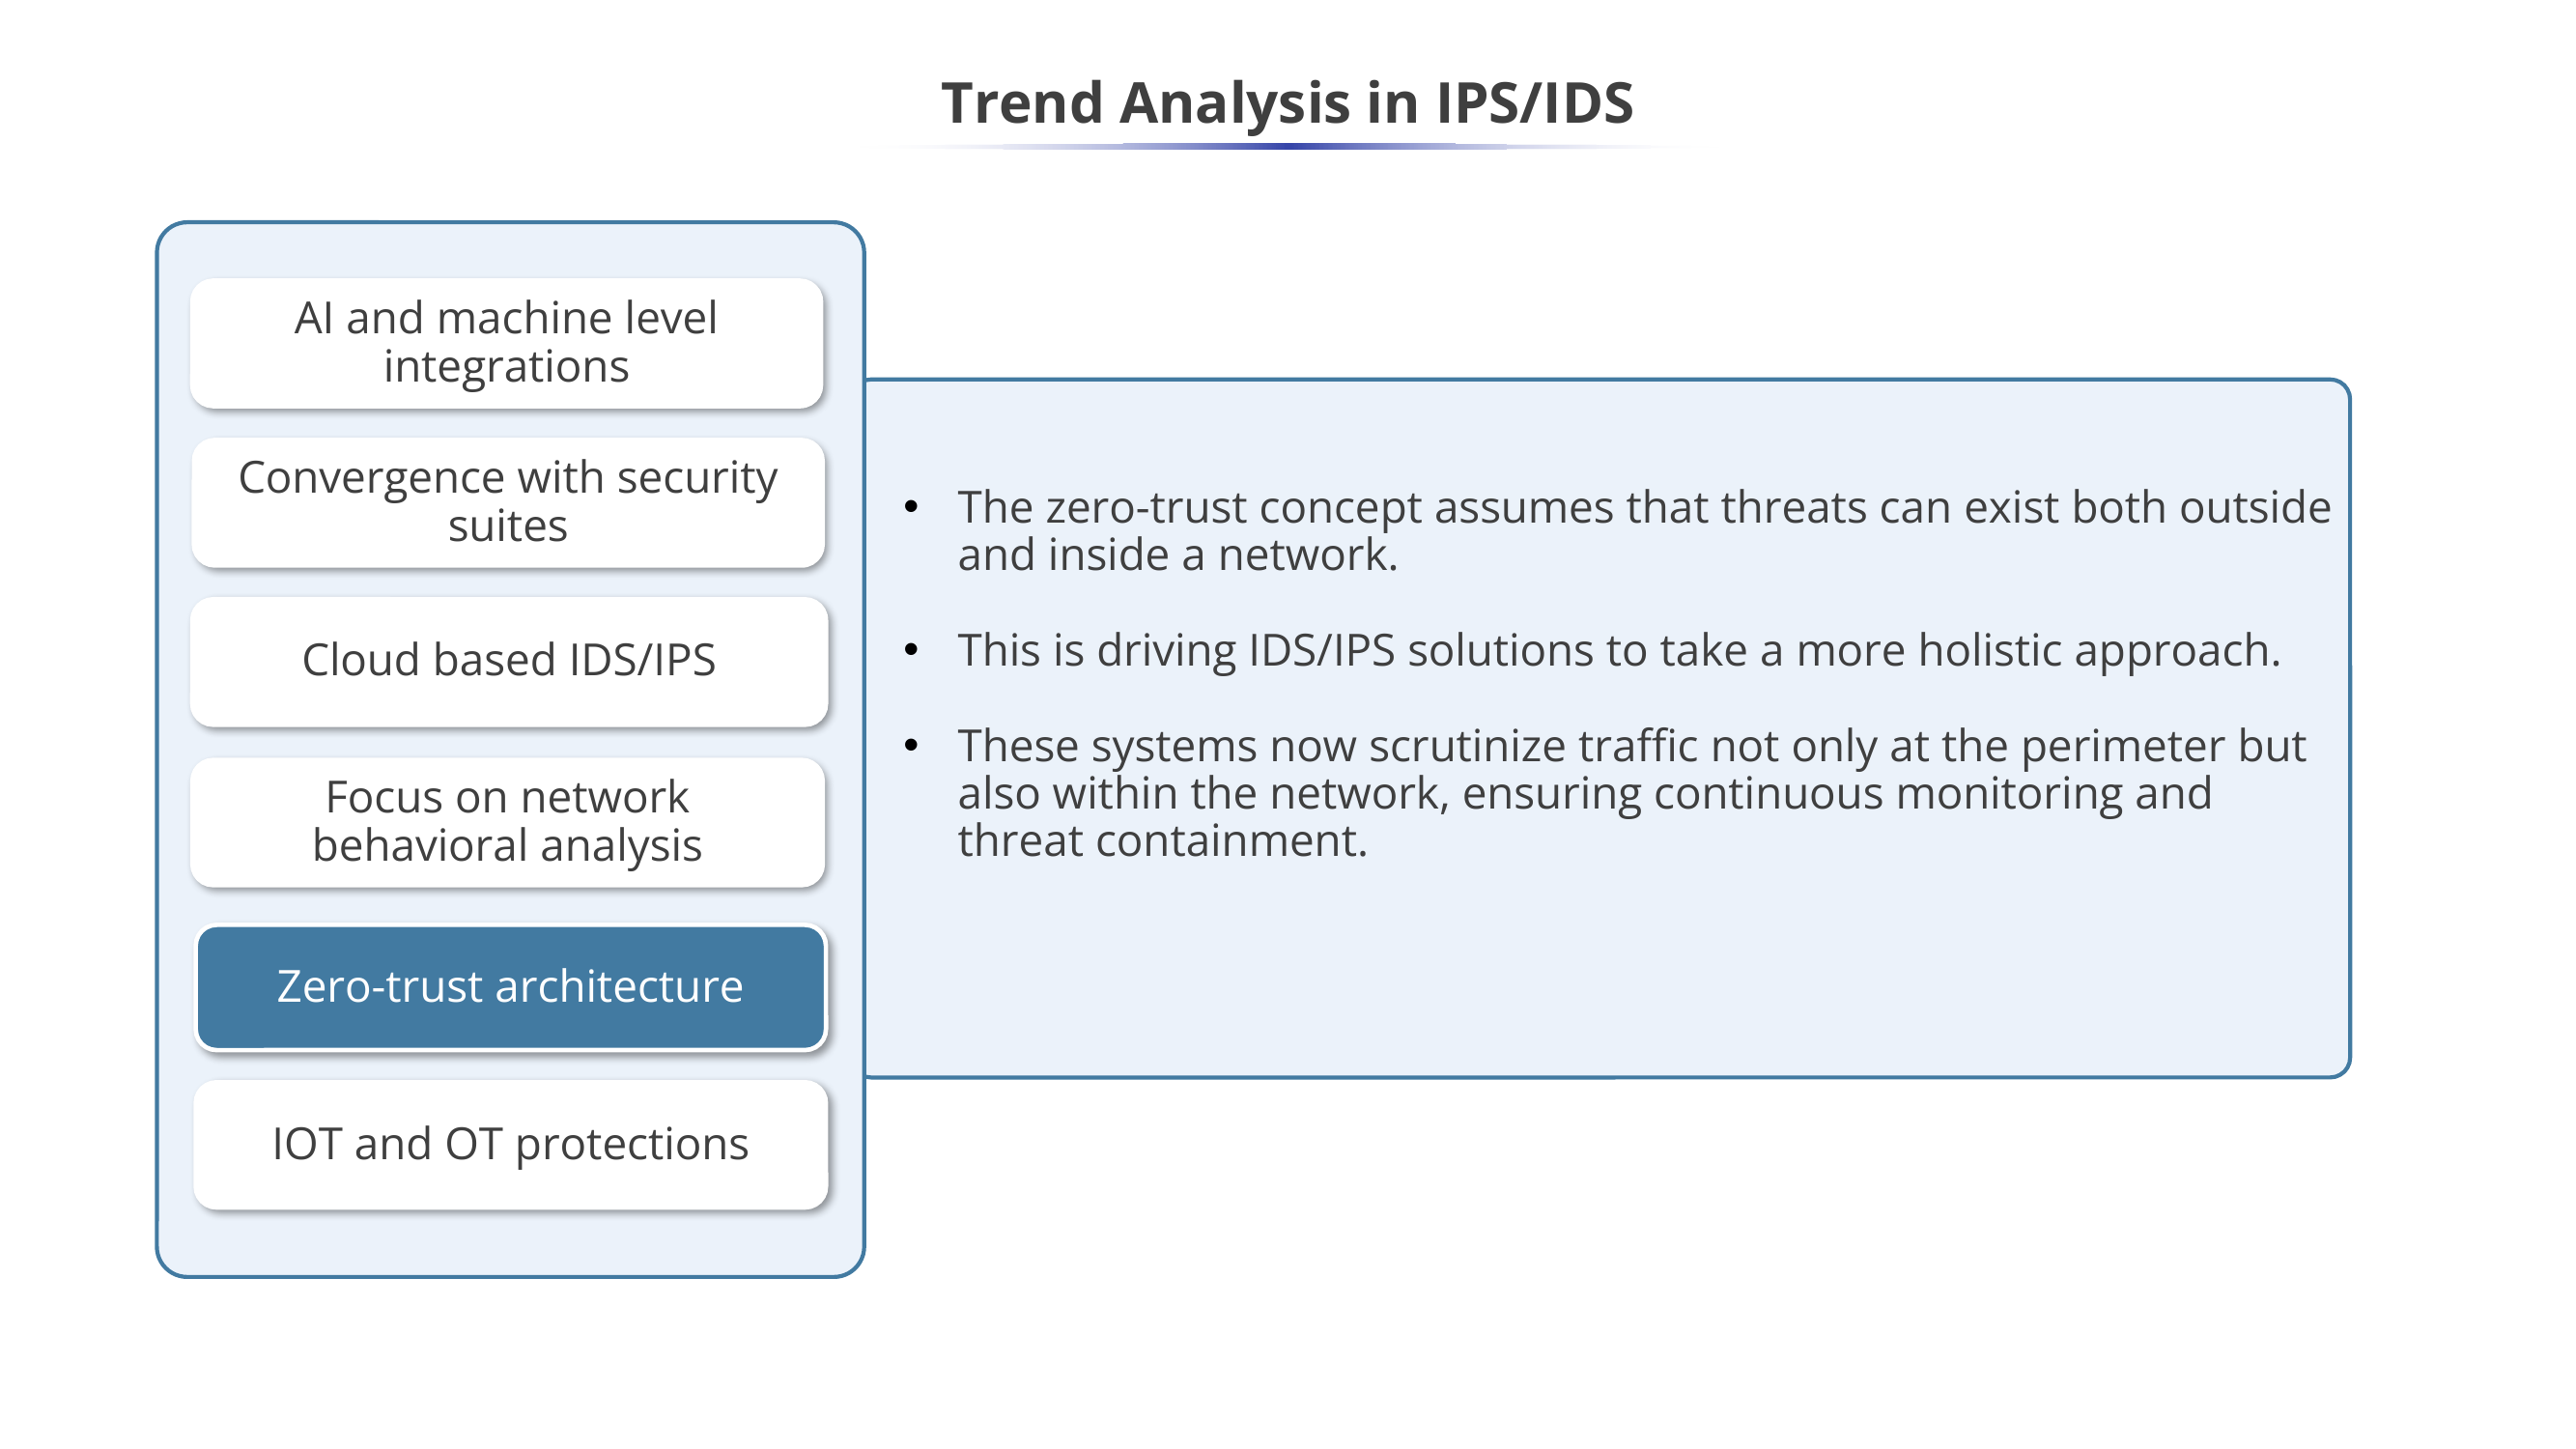

# Trend Analysis in IPS/IDS

AI and machine level integrations

The zero-trust concept assumes that threats can exist both outside and inside a network.

This is driving IDS/IPS solutions to take a more holistic approach.

These systems now scrutinize traffic not only at the perimeter but also within the network, ensuring continuous monitoring and threat containment.
Convergence with security suites
Cloud based IDS/IPS
Focus on network behavioral analysis
Zero-trust architecture
IOT and OT protections